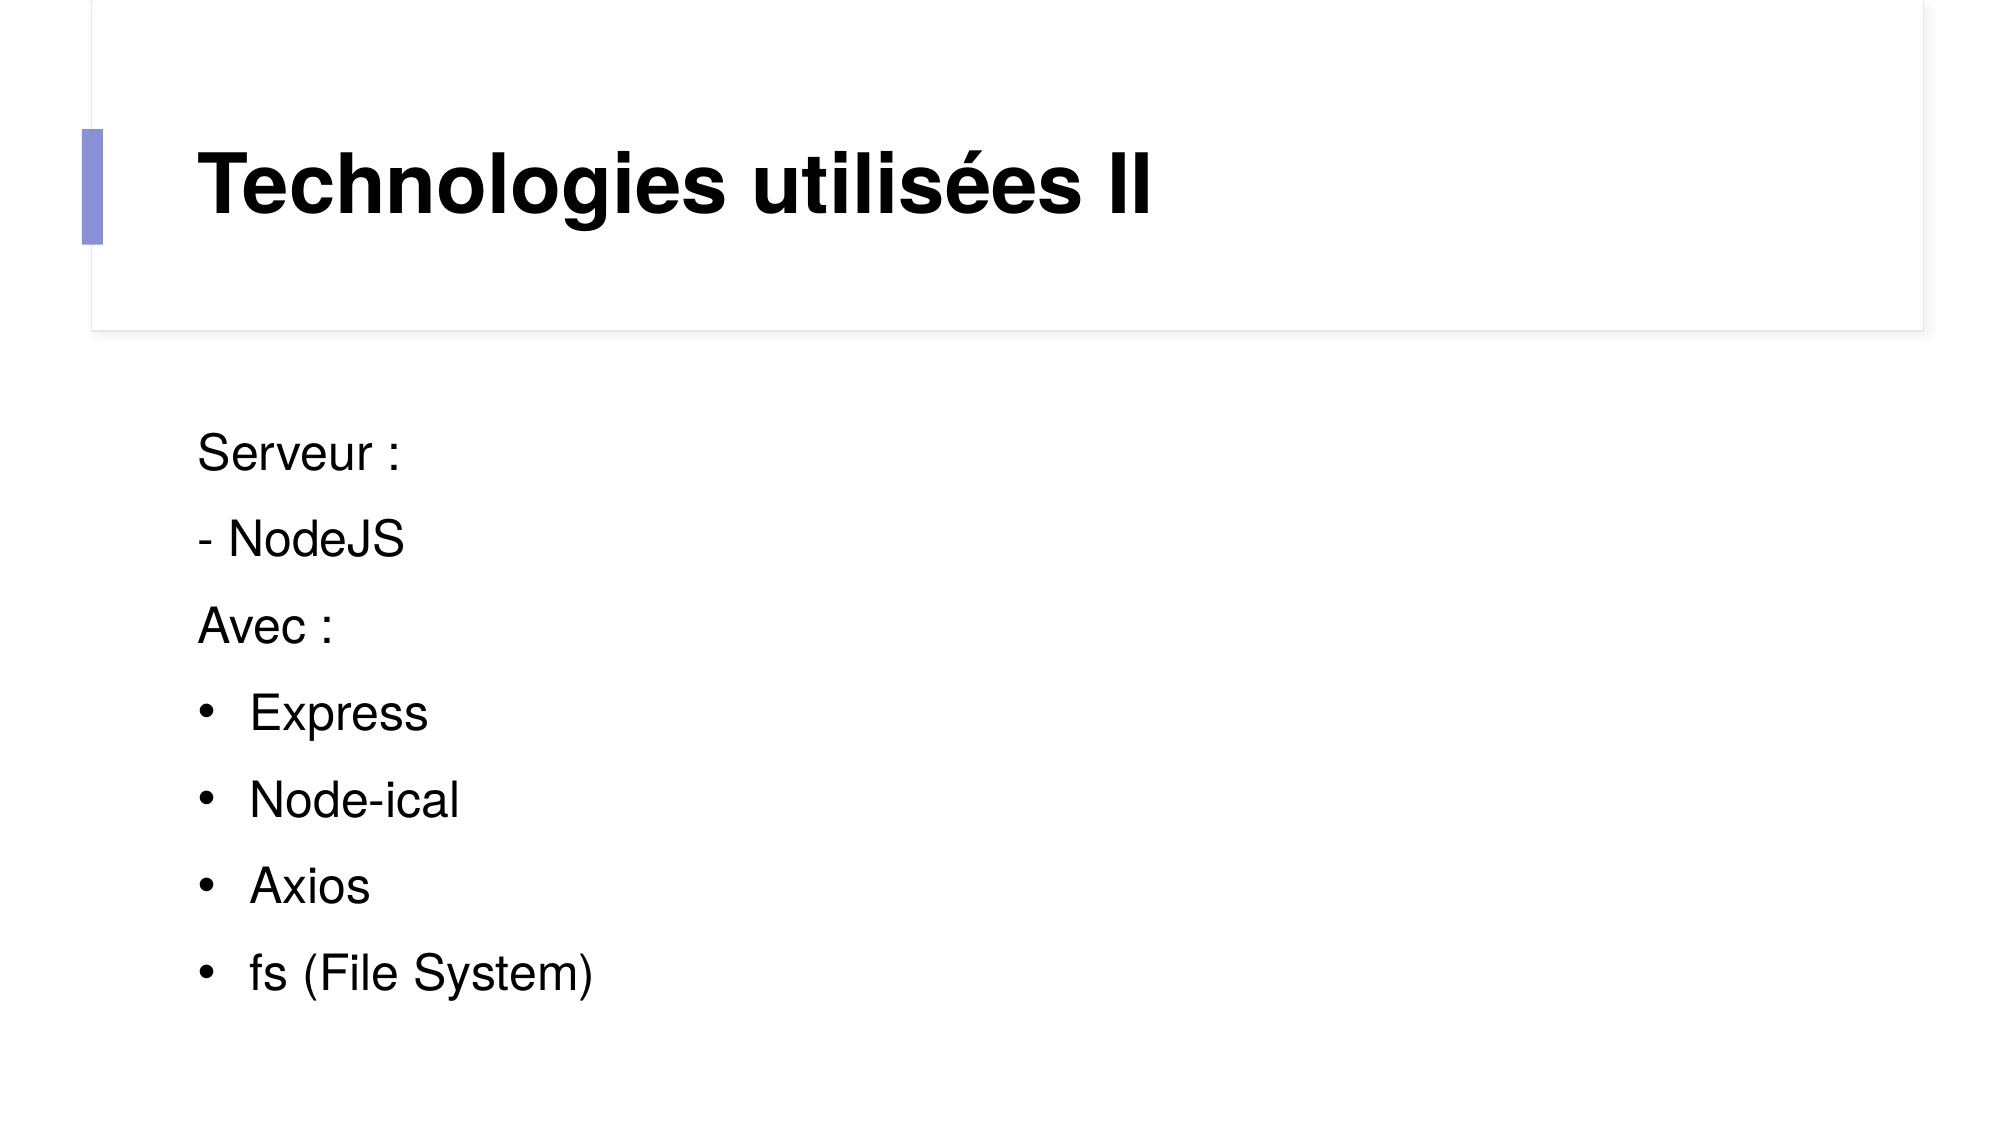

# Technologies utilisées II
Serveur :
- NodeJS
Avec :
 Express
 Node-ical
 Axios
 fs (File System)